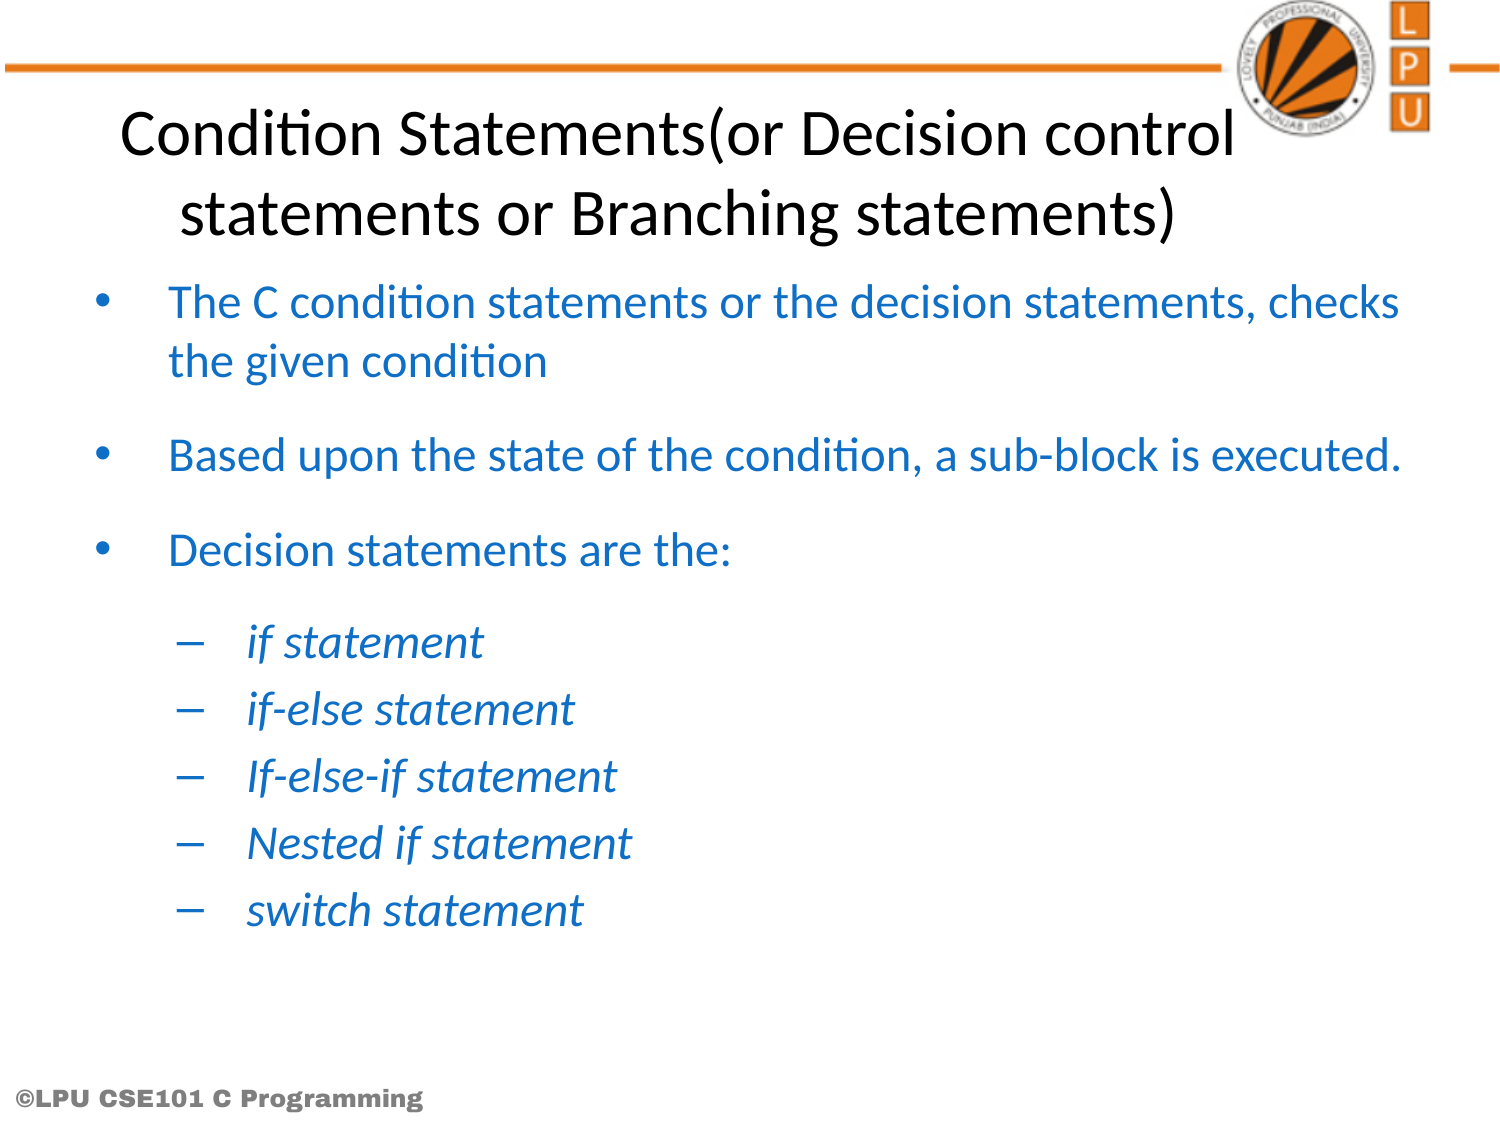

# Condition Statements(or Decision control statements or Branching statements)
The C condition statements or the decision statements, checks the given condition
Based upon the state of the condition, a sub-block is executed.
Decision statements are the:
if statement
if-else statement
If-else-if statement
Nested if statement
switch statement